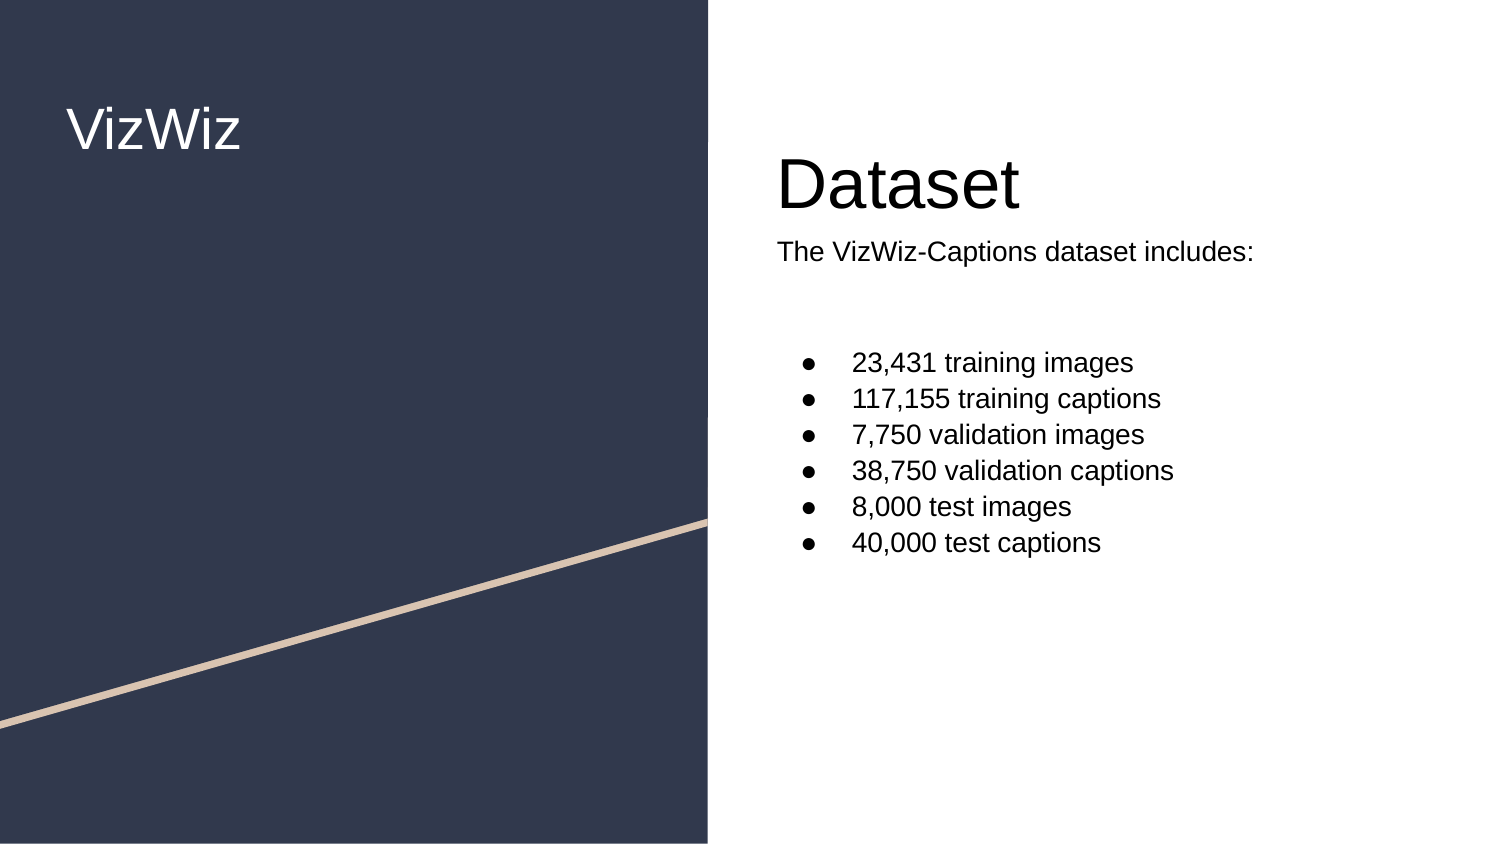

# VizWiz
Dataset
The VizWiz-Captions dataset includes:
23,431 training images
117,155 training captions
7,750 validation images
38,750 validation captions
8,000 test images
40,000 test captions